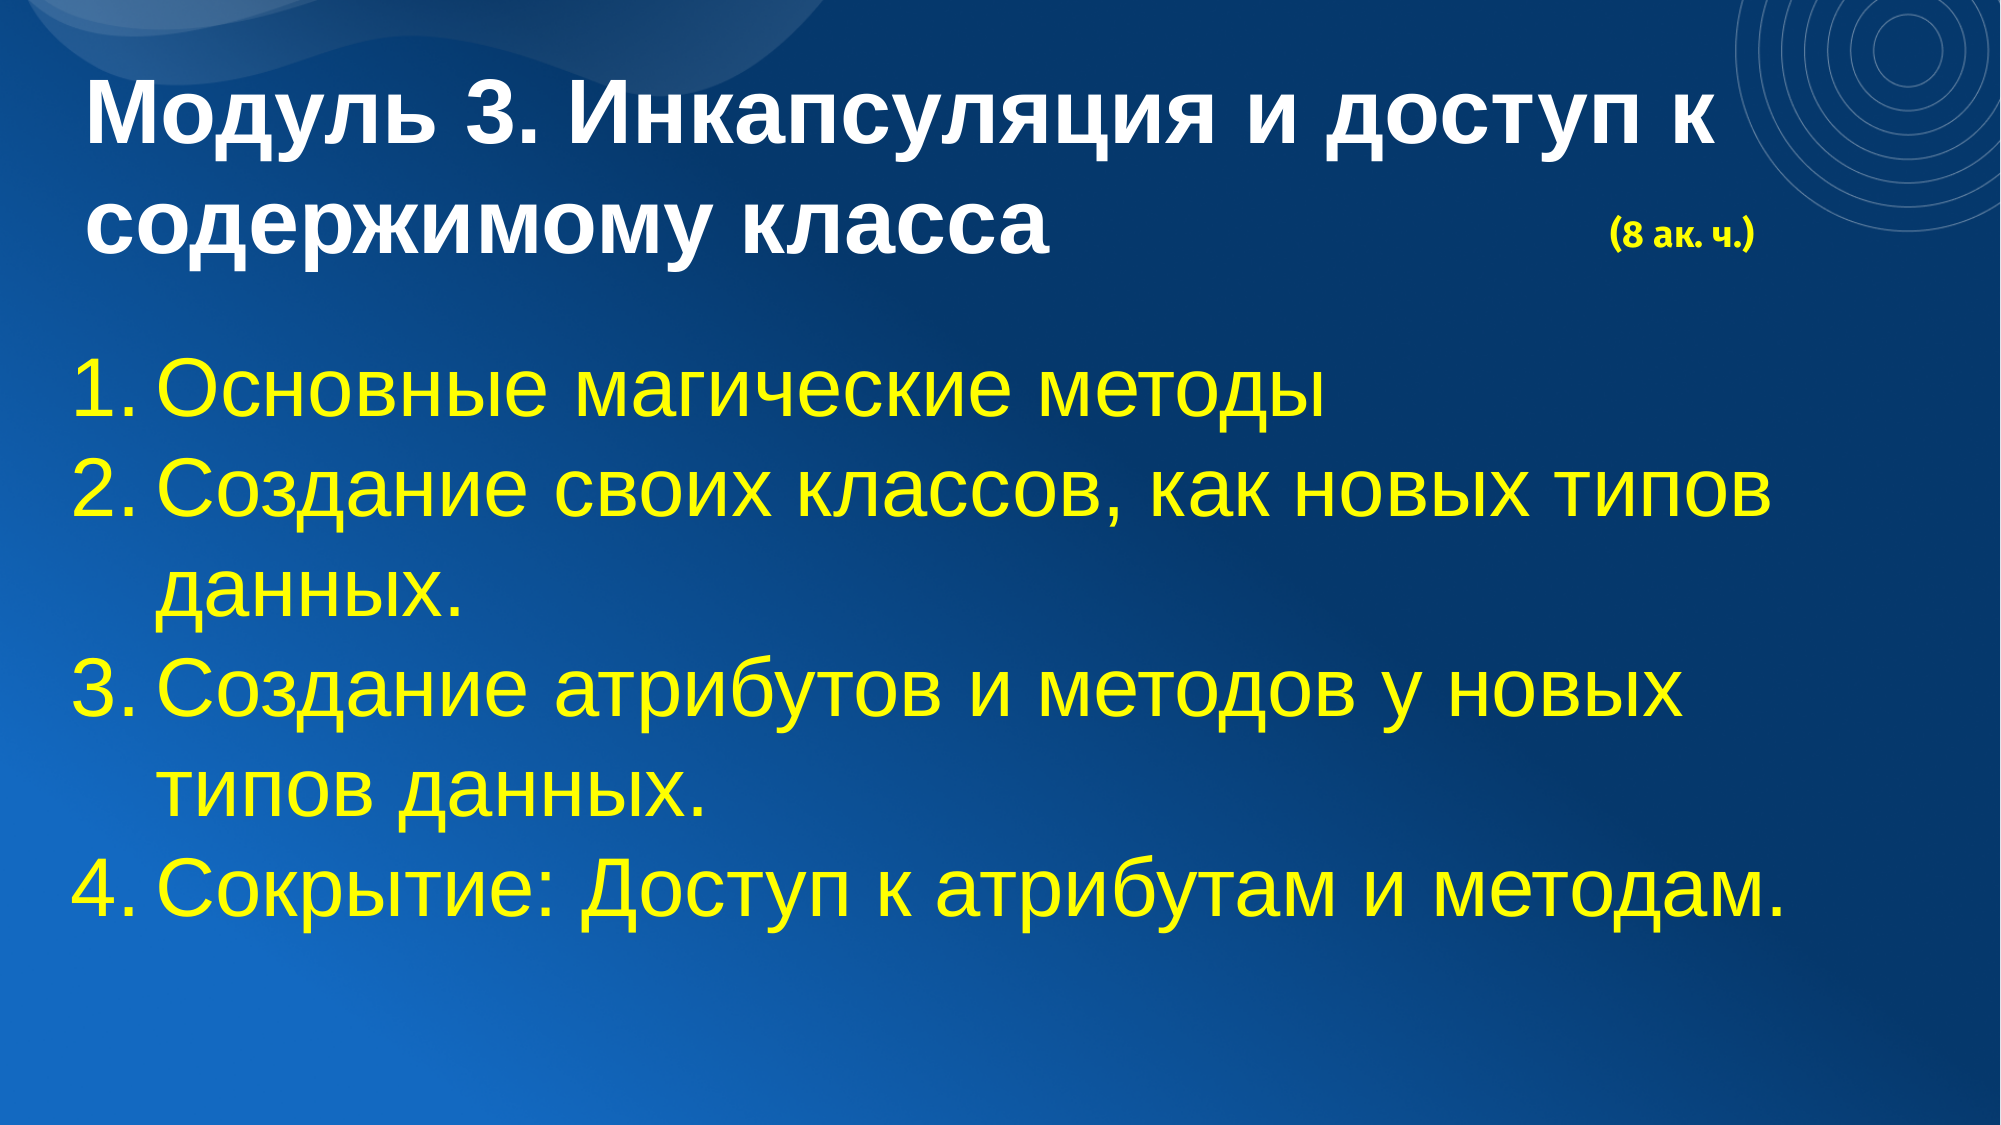

# Модуль 3. Инкапсуляция и доступ к содержимому класса
(8 ак. ч.)
Основные магические методы
Создание своих классов, как новых типов данных.
Создание атрибутов и методов у новых типов данных.
Сокрытие: Доступ к атрибутам и методам.